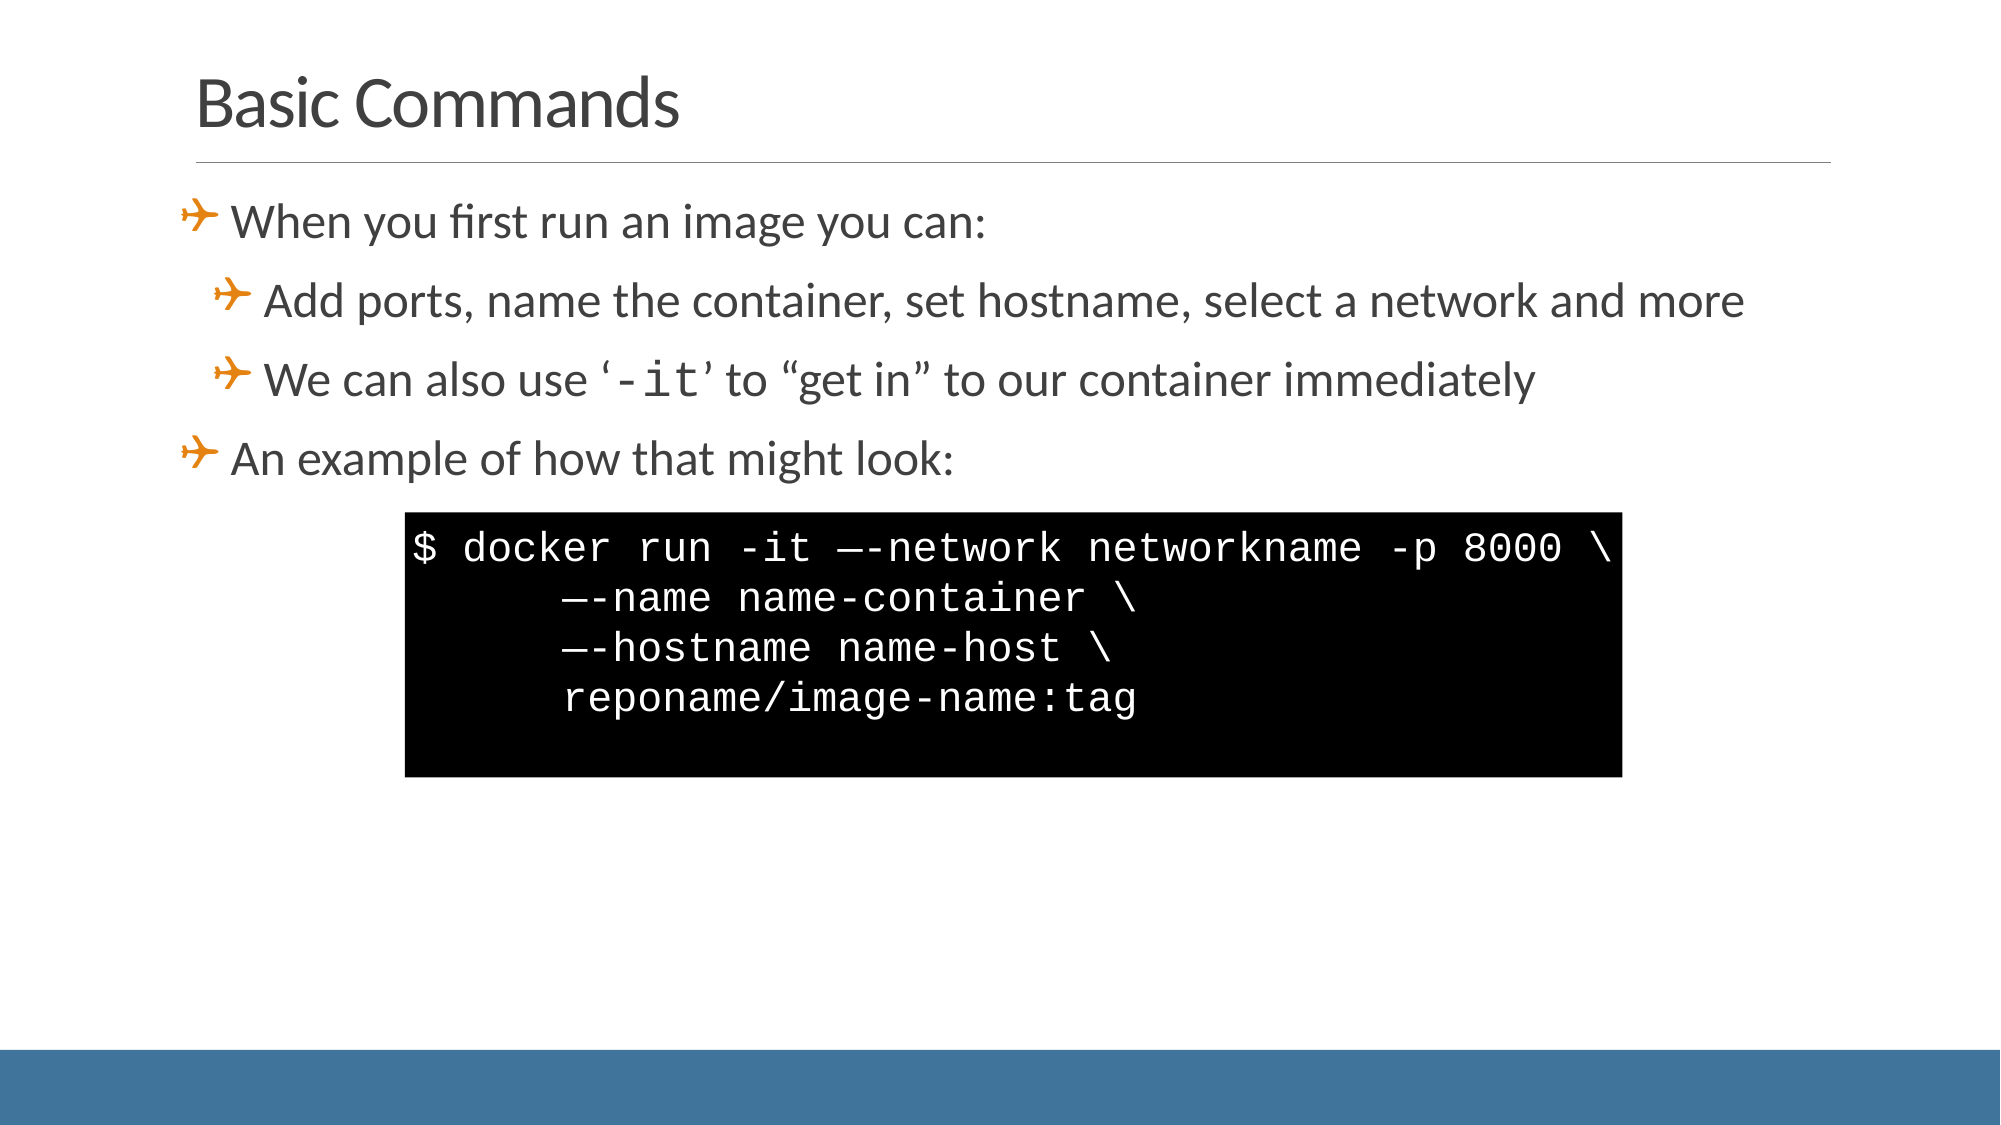

# Basic Commands
 When you first run an image you can:
 Add ports, name the container, set hostname, select a network and more
 We can also use ‘-it’ to “get in” to our container immediately
 An example of how that might look:
$ docker run -it —-network networkname -p 8000 \
—-name name-container \
—-hostname name-host \
reponame/image-name:tag